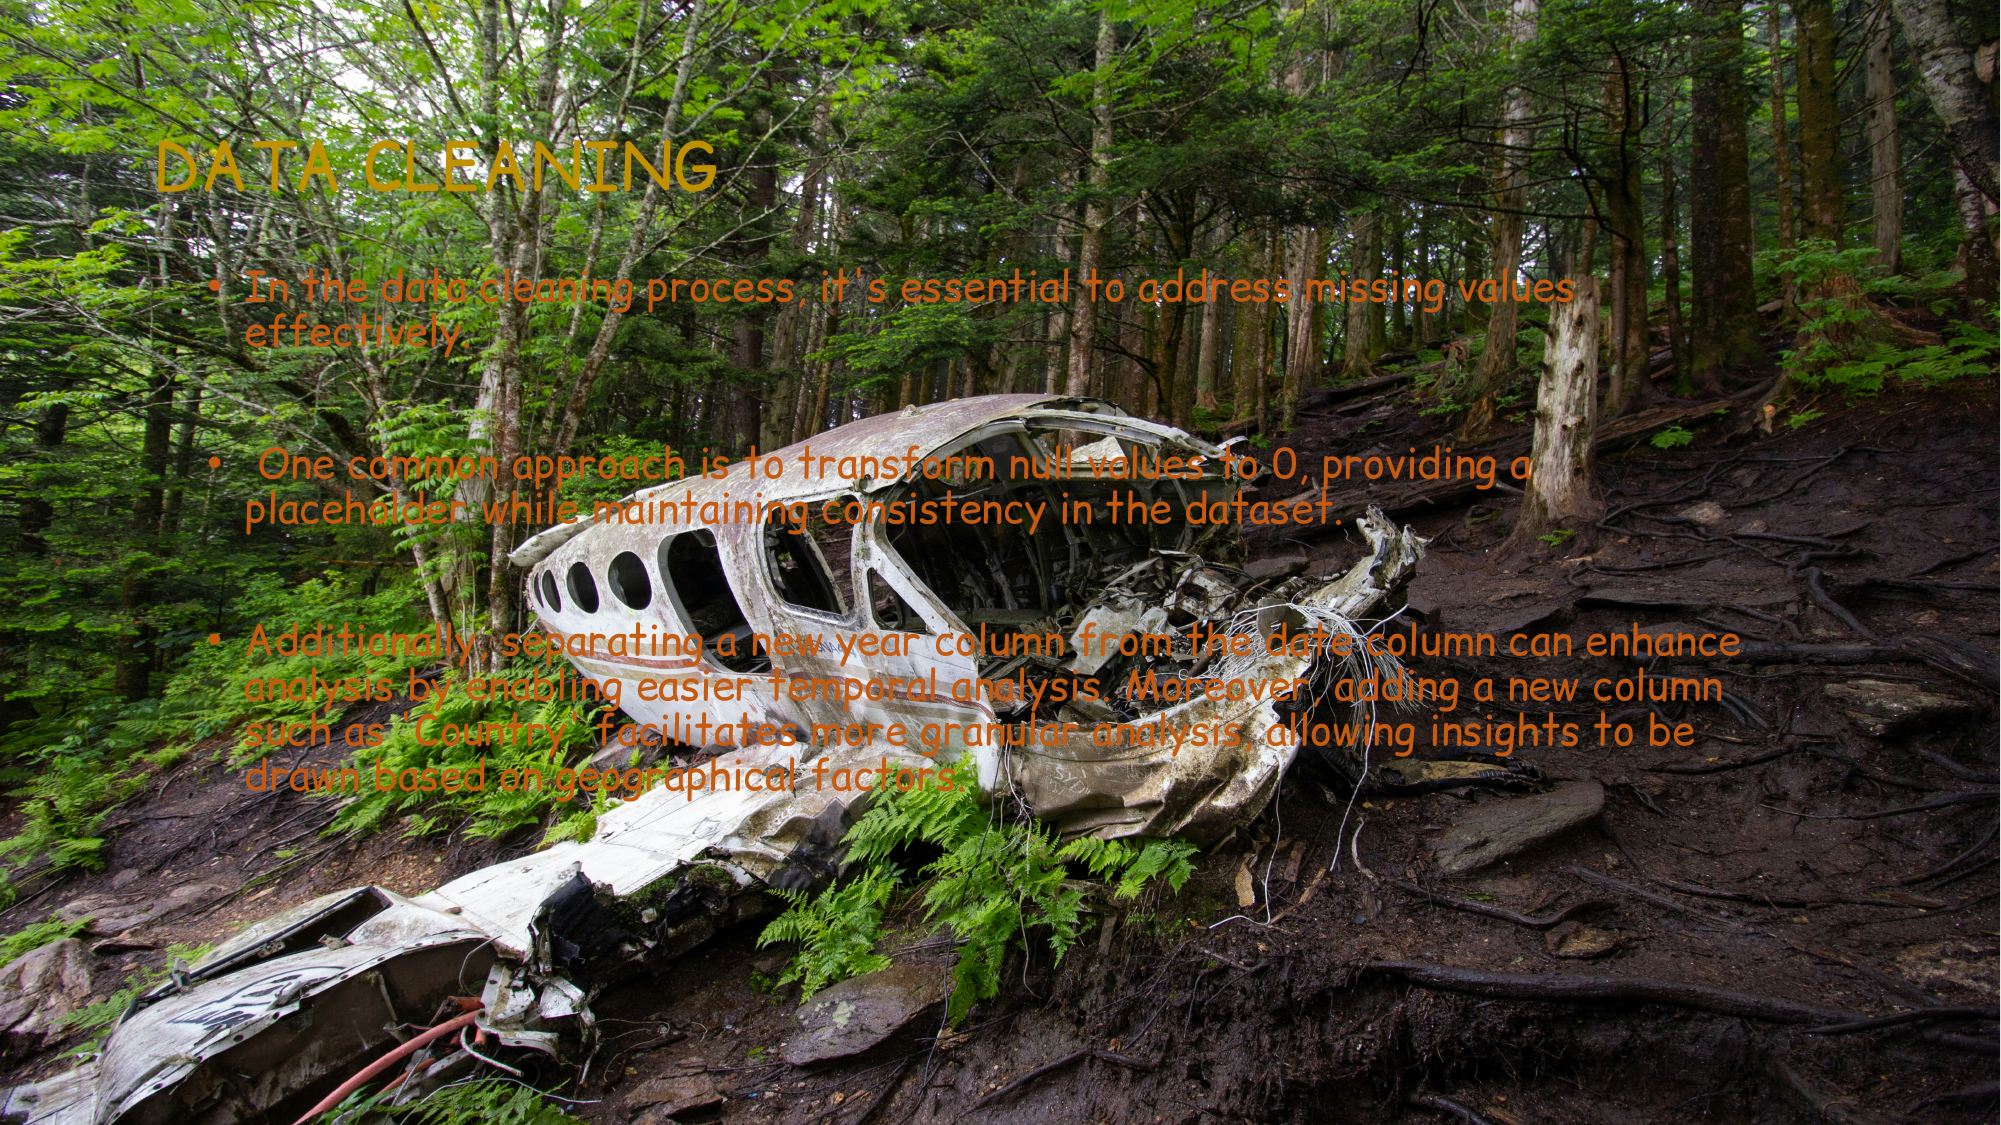

# DATA CLEANING
In the data cleaning process, it's essential to address missing values effectively.

 One common approach is to transform null values to 0, providing a placeholder while maintaining consistency in the dataset.

Additionally, separating a new year column from the date column can enhance analysis by enabling easier temporal analysis. Moreover, adding a new column such as 'Country' facilitates more granular analysis, allowing insights to be drawn based on geographical factors.